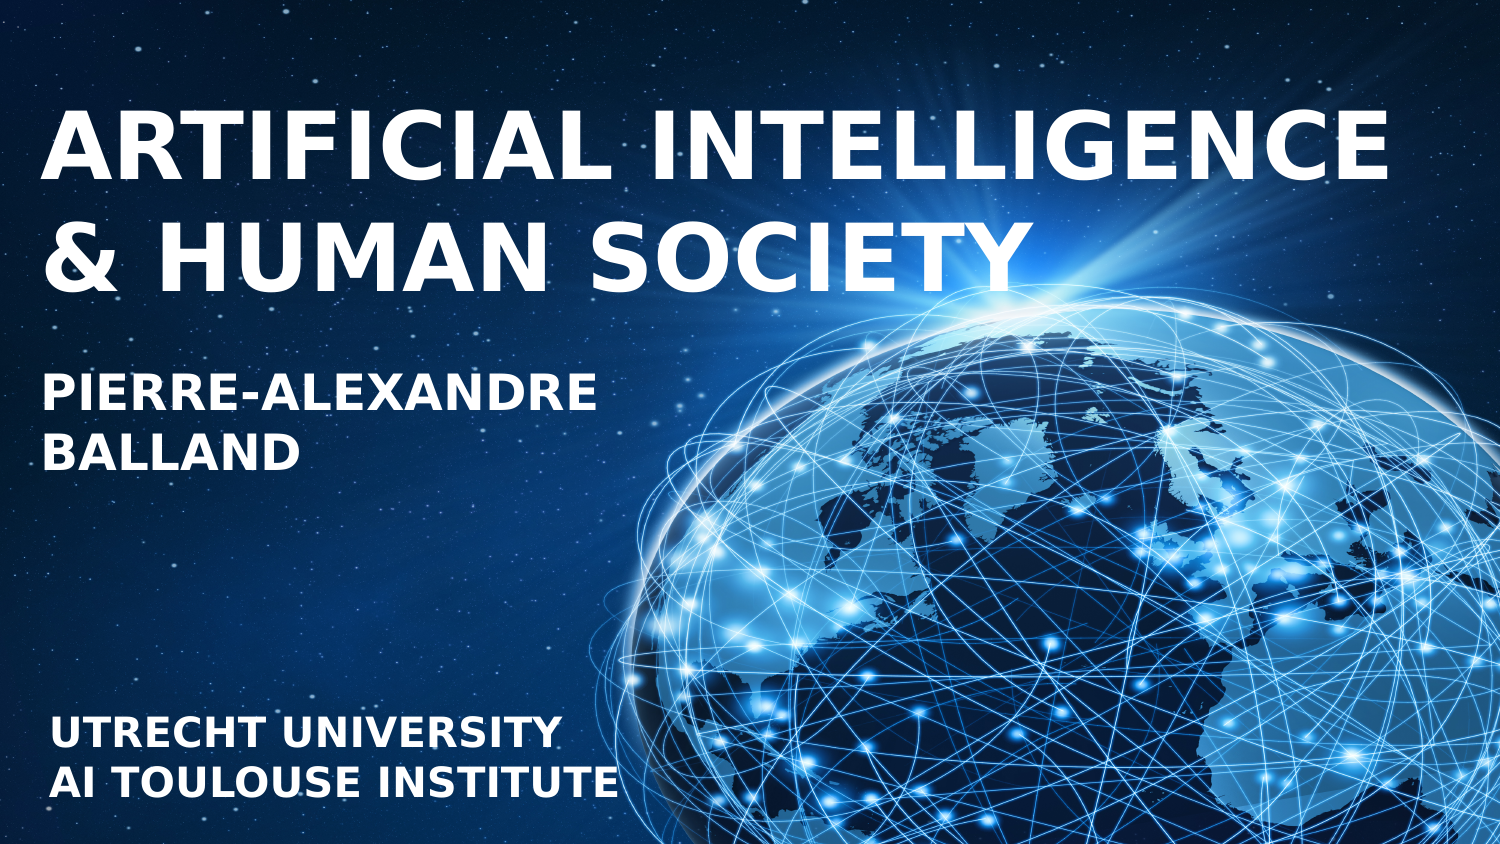

# Artificial Intelligence & Human Society Pierre-Alexandre                                           Balland

Utrecht University
AI Toulouse Institute